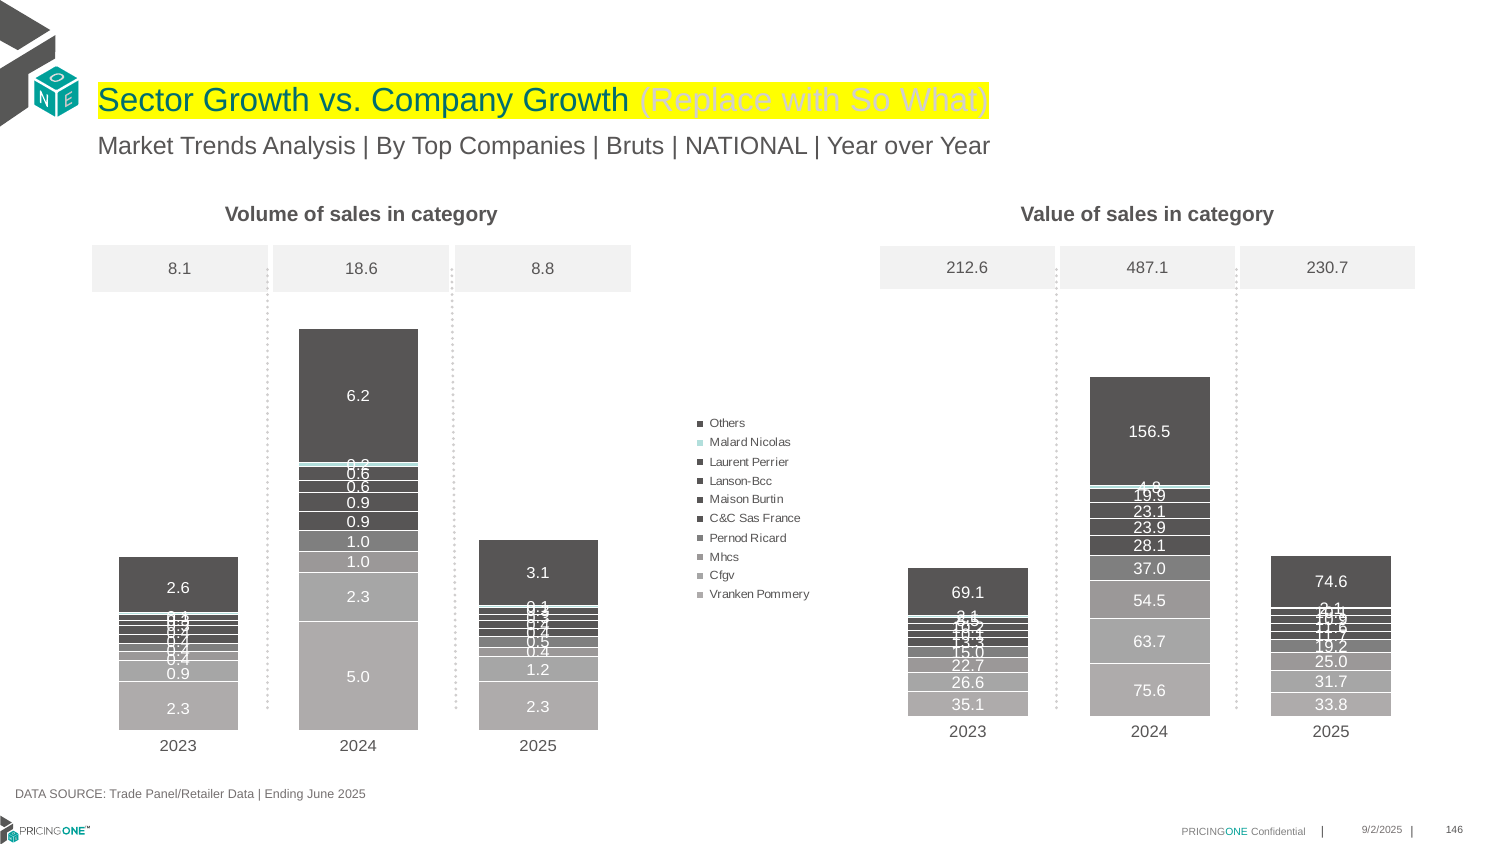

# Sector Growth vs. Company Growth (Replace with So What)
Market Trends Analysis | By Top Companies | Bruts | NATIONAL | Year over Year
| Value of sales in category |  |  |
| --- | --- | --- |
| 212.6 | 487.1 | 230.7 |
| Volume of sales in category |  |  |
| --- | --- | --- |
| 8.1 | 18.6 | 8.8 |

### Chart

| Category | Vranken Pommery | Cfgv | Mhcs | Pernod Ricard | C&C Sas France | Maison Burtin | Lanson-Bcc | Laurent Perrier | Malard Nicolas | Others |
|---|---|---|---|---|---|---|---|---|---|---|
| 2023 | 35.14918 | 26.5604 | 22.739885 | 14.960541 | 13.271459 | 10.122551 | 10.21269 | 8.465743 | 2.071603 | 69.069863 |
| 2024 | 75.566821 | 63.694496 | 54.485313 | 37.003188 | 28.05677 | 23.908319 | 23.135486 | 19.94593 | 4.830351 | 156.484073 |
| 2025 | 33.828783 | 31.70017 | 24.970491 | 19.21094 | 11.736684 | 11.648813 | 10.854875 | 10.065368 | 2.054214 | 74.591757 |

### Chart

| Category | Vranken Pommery | Cfgv | Mhcs | Pernod Ricard | C&C Sas France | Maison Burtin | Lanson-Bcc | Laurent Perrier | Malard Nicolas | Others |
|---|---|---|---|---|---|---|---|---|---|---|
| 2023 | 2.290879 | 0.943527 | 0.397836 | 0.391266 | 0.424759 | 0.392957 | 0.253139 | 0.267501 | 0.073981 | 2.619998 |
| 2024 | 5.019423 | 2.291046 | 0.952301 | 0.953869 | 0.886954 | 0.875396 | 0.575335 | 0.641782 | 0.163584 | 6.200603 |
| 2025 | 2.260415 | 1.155558 | 0.437927 | 0.485784 | 0.364881 | 0.396076 | 0.270785 | 0.324909 | 0.068826 | 3.072578 |
DATA SOURCE: Trade Panel/Retailer Data | Ending June 2025

9/2/2025
146